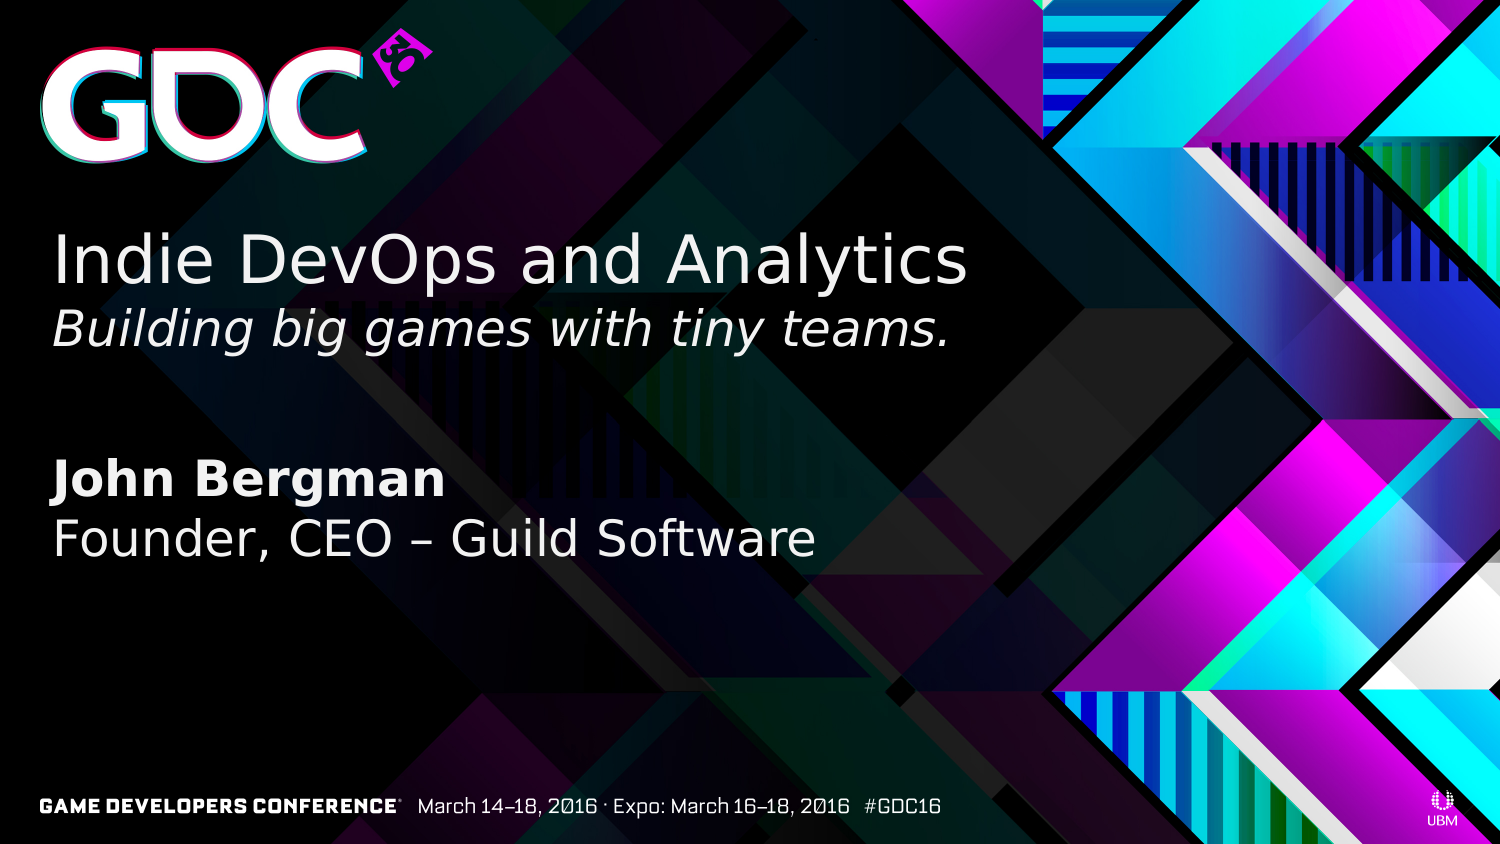

Indie DevOps and Analytics
Building big games with tiny teams.
John Bergman
Founder, CEO – Guild Software